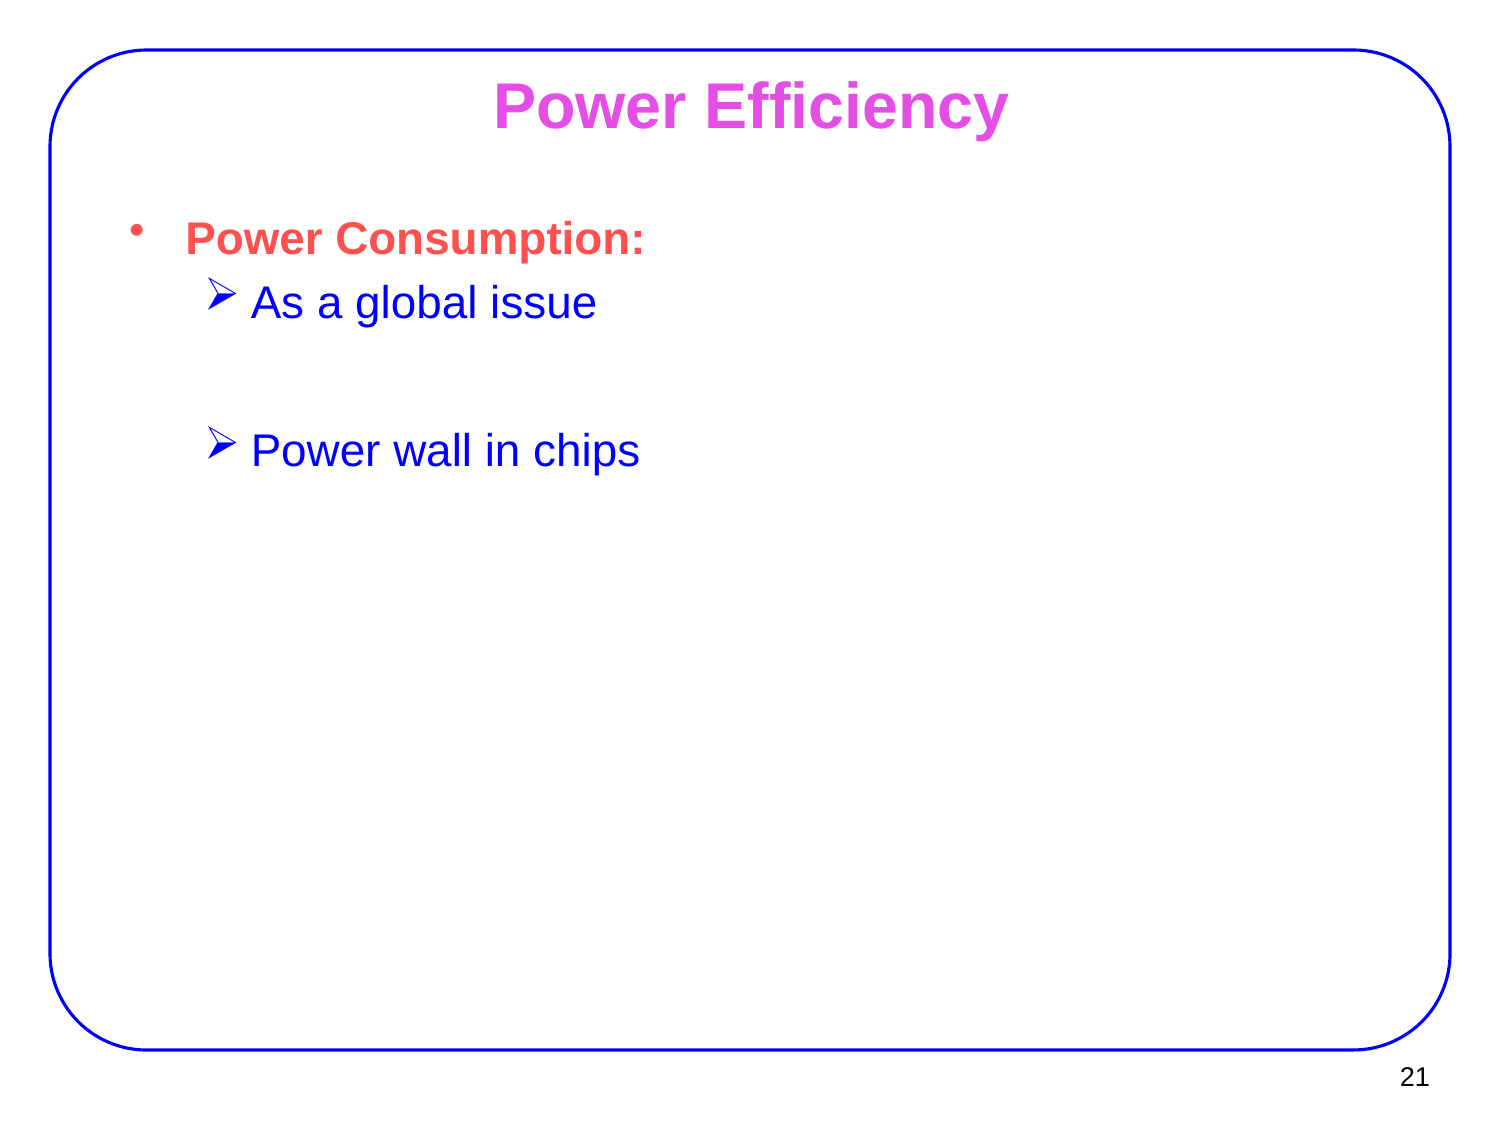

# Power Efficiency
Power Consumption:
As a global issue

Power wall in chips

21